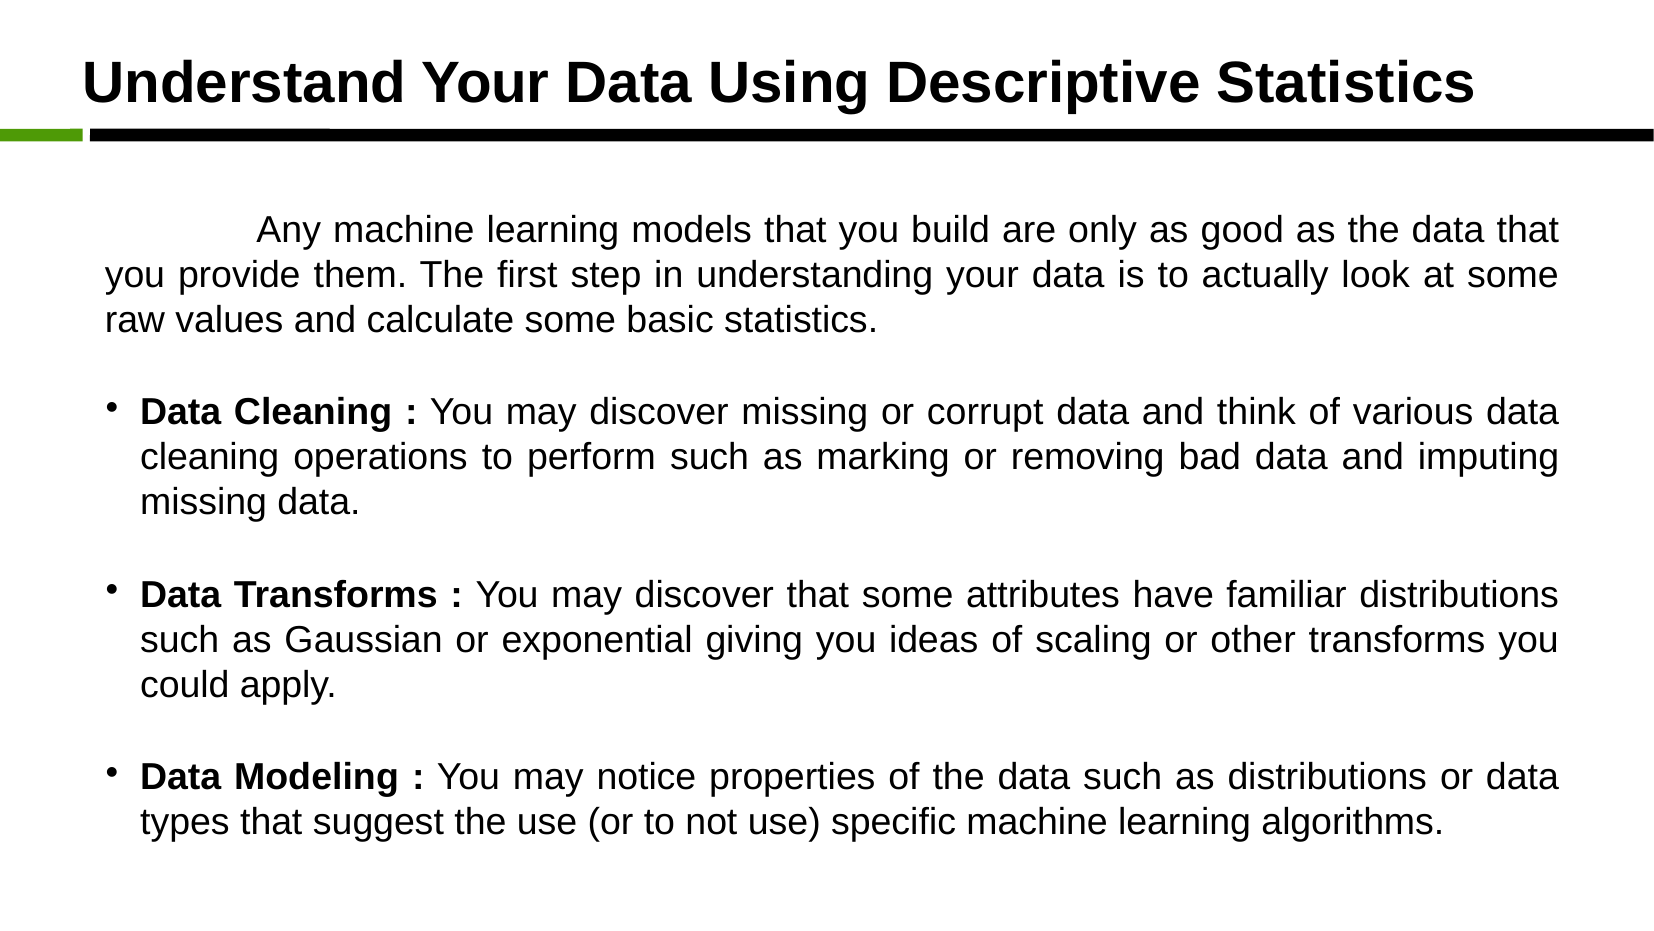

Understand Your Data Using Descriptive Statistics

 	Any machine learning models that you build are only as good as the data that you provide them. The ﬁrst step in understanding your data is to actually look at some raw values and calculate some basic statistics.
Data Cleaning : You may discover missing or corrupt data and think of various data cleaning operations to perform such as marking or removing bad data and imputing missing data.
Data Transforms : You may discover that some attributes have familiar distributions such as Gaussian or exponential giving you ideas of scaling or other transforms you could apply.
Data Modeling : You may notice properties of the data such as distributions or data types that suggest the use (or to not use) speciﬁc machine learning algorithms.